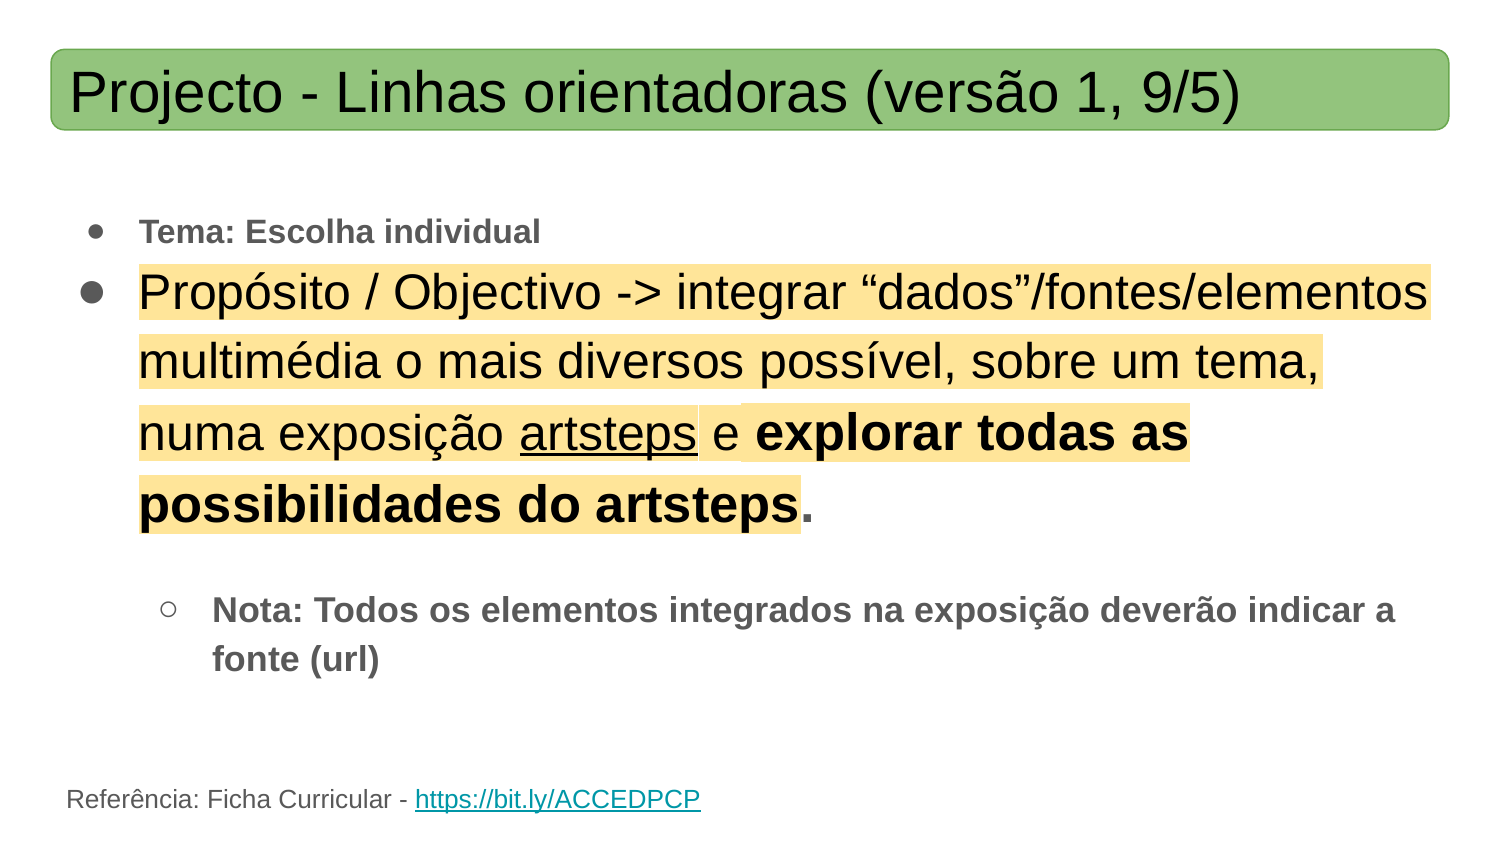

Projecto - Linhas orientadoras (versão 1, 9/5)
Tema: Escolha individual
Propósito / Objectivo -> integrar “dados”/fontes/elementos multimédia o mais diversos possível, sobre um tema, numa exposição artsteps e explorar todas as possibilidades do artsteps.

Nota: Todos os elementos integrados na exposição deverão indicar a fonte (url)

Referência: Ficha Curricular - https://bit.ly/ACCEDPCP